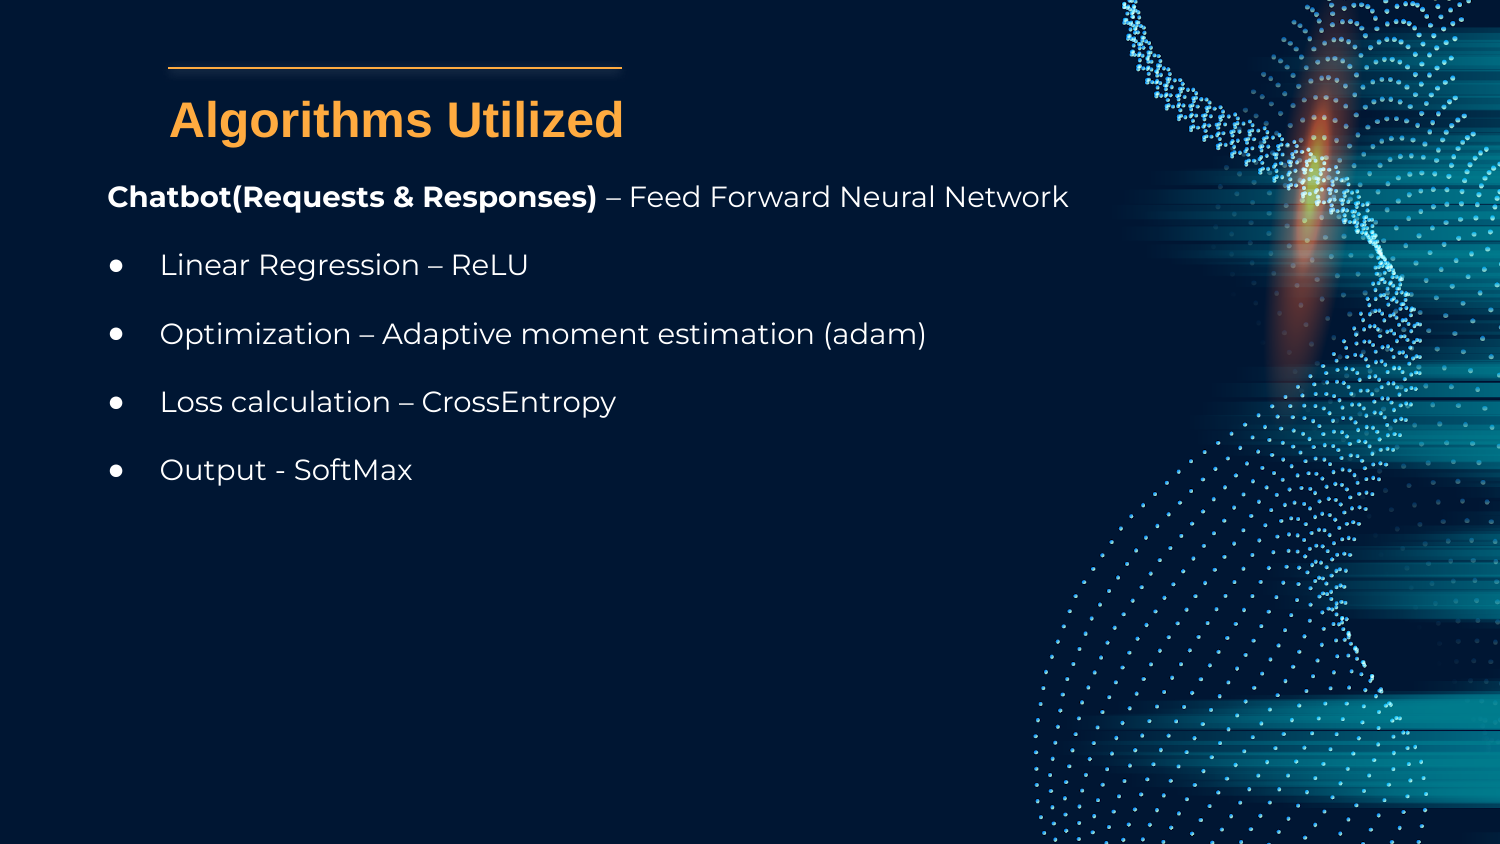

# Algorithms Utilized
Chatbot(Requests & Responses) – Feed Forward Neural Network
Linear Regression – ReLU
Optimization – Adaptive moment estimation (adam)
Loss calculation – CrossEntropy
Output - SoftMax